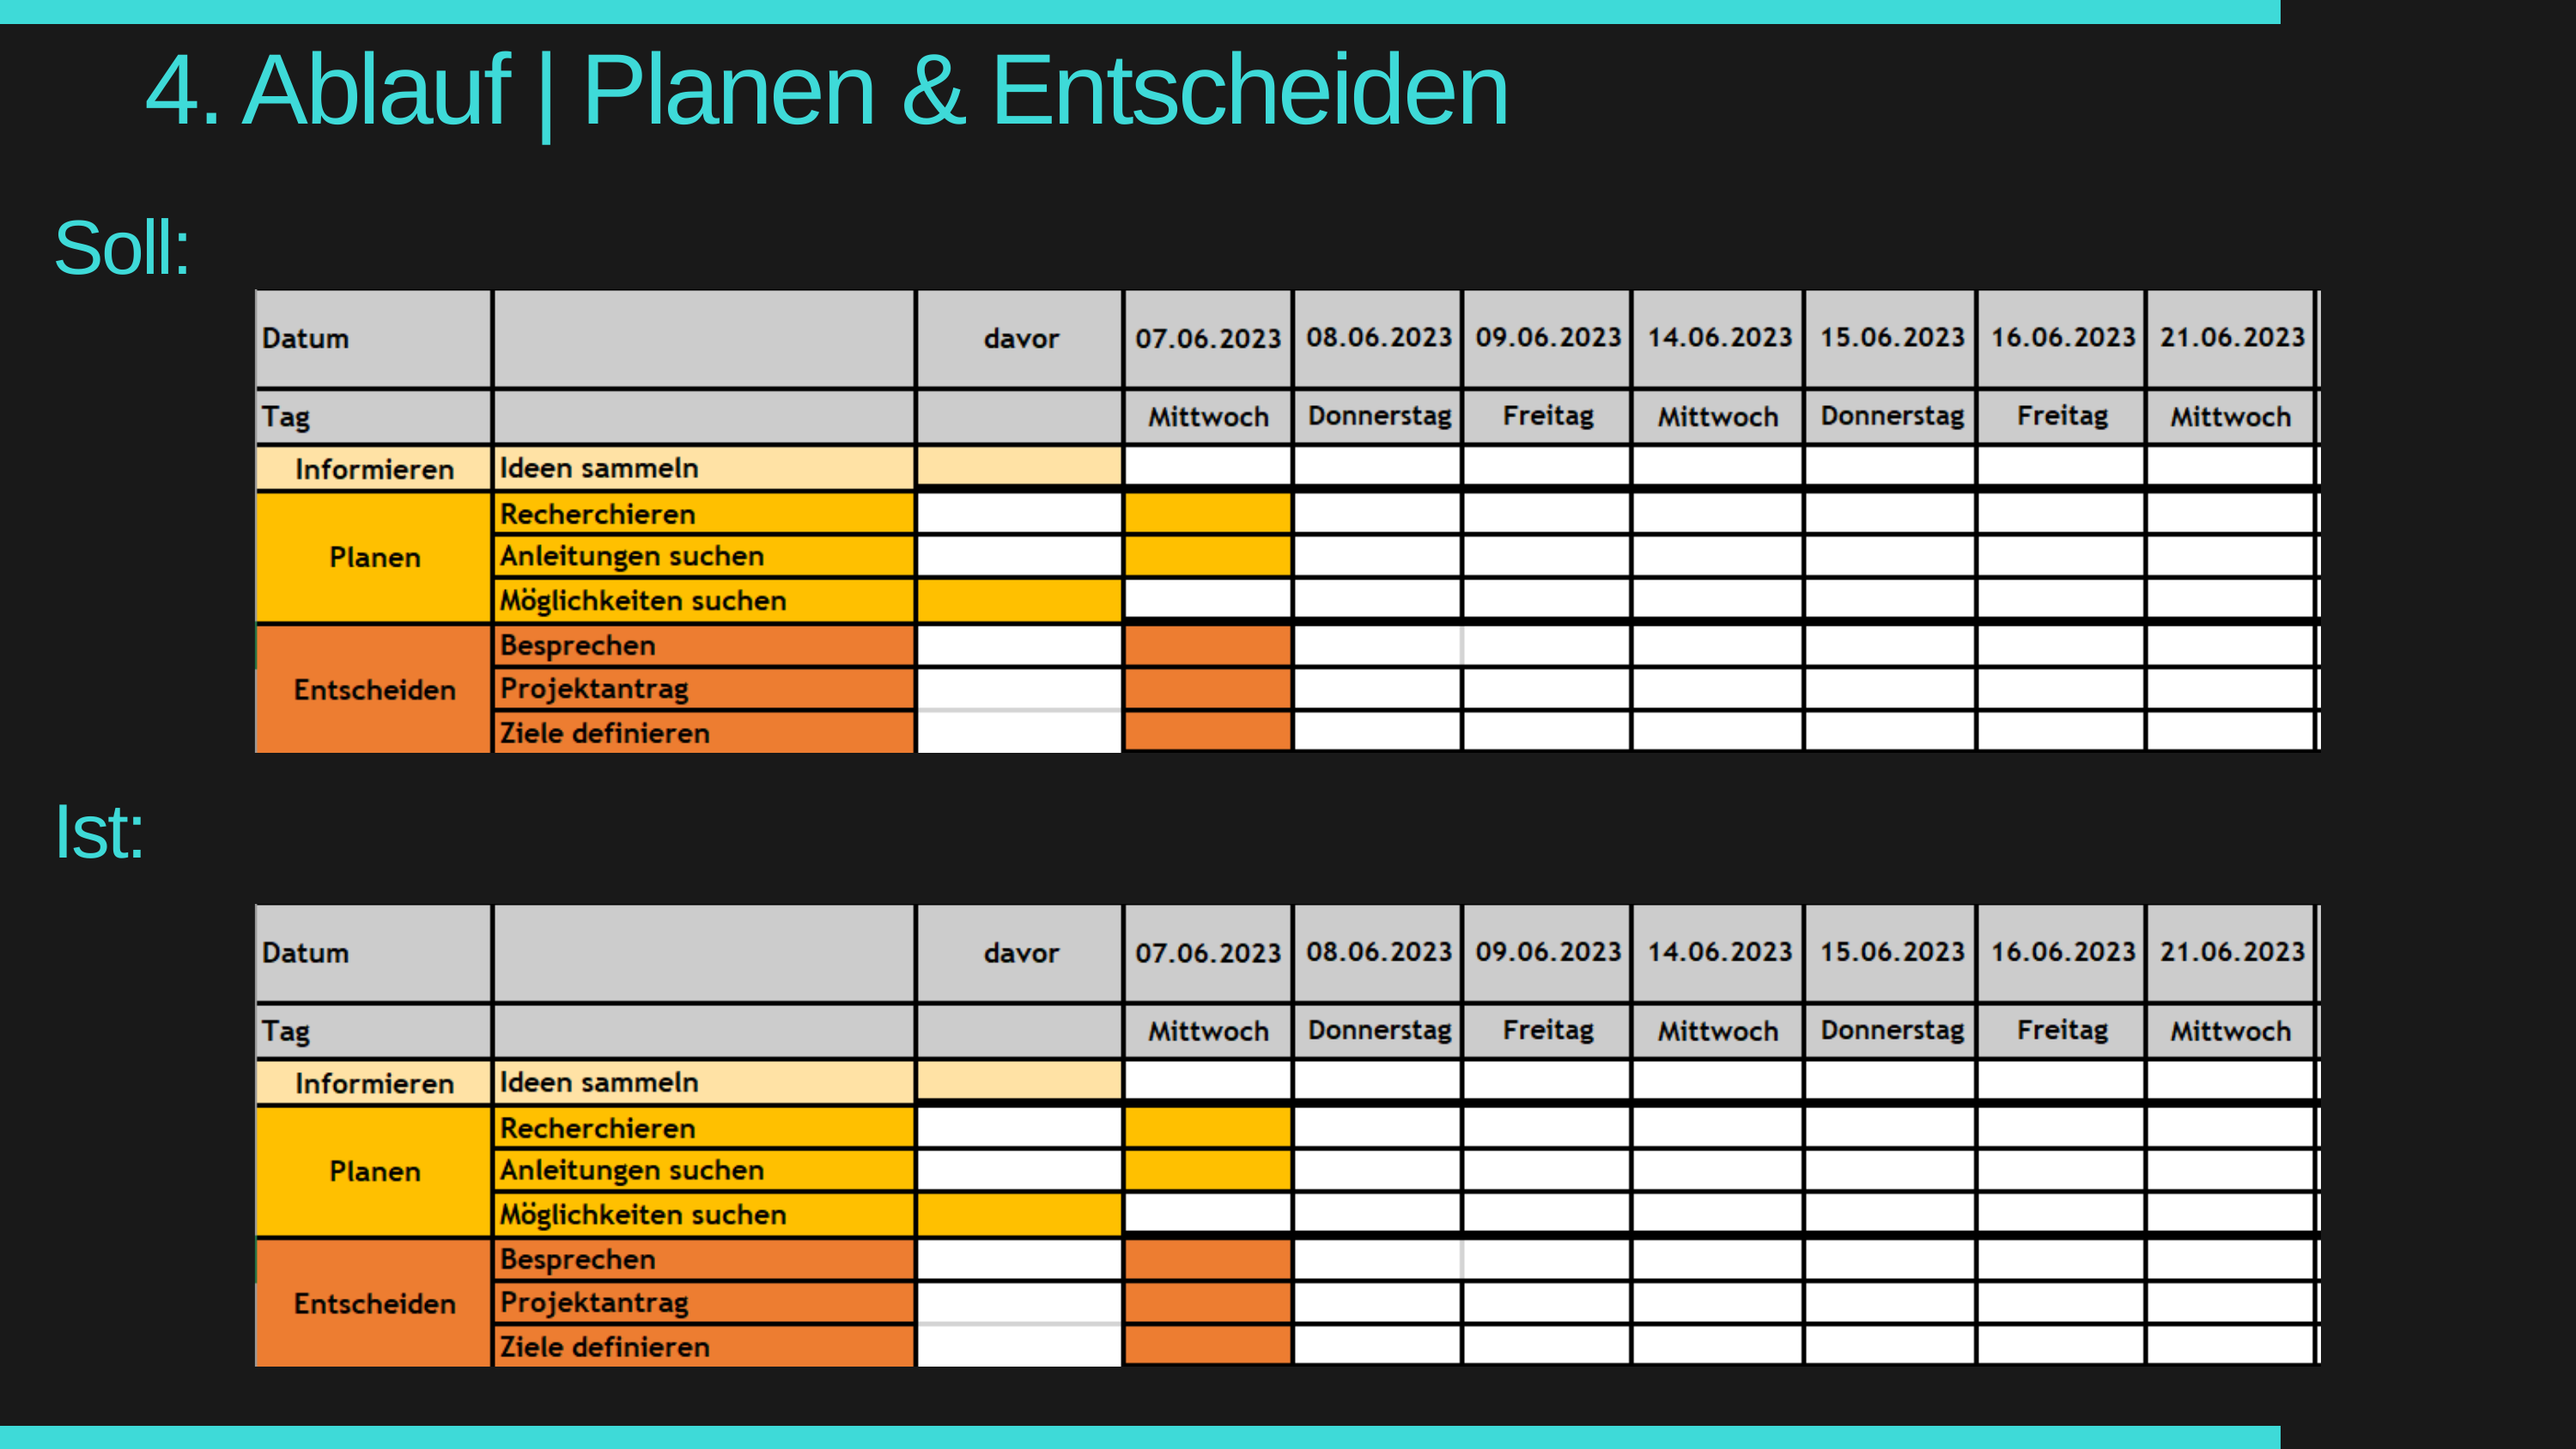

4. Ablauf | Planen & Entscheiden
Soll:

Ist: